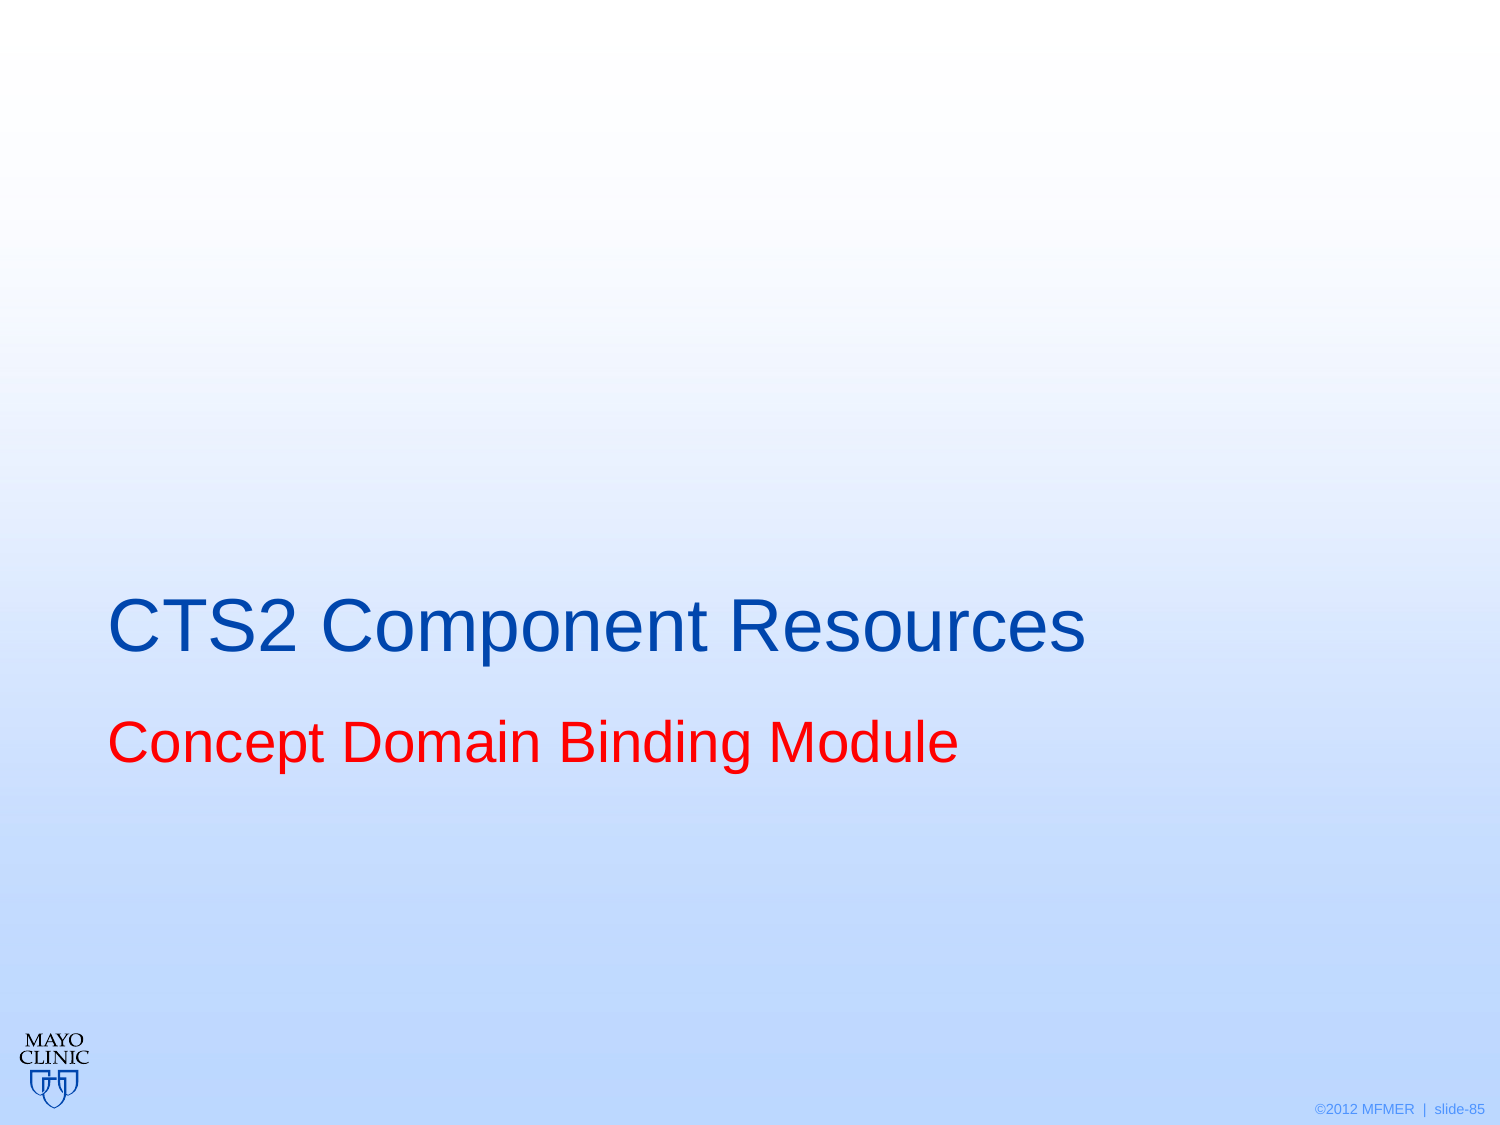

# CTS2 Component Resources
Concept Domain Binding Module